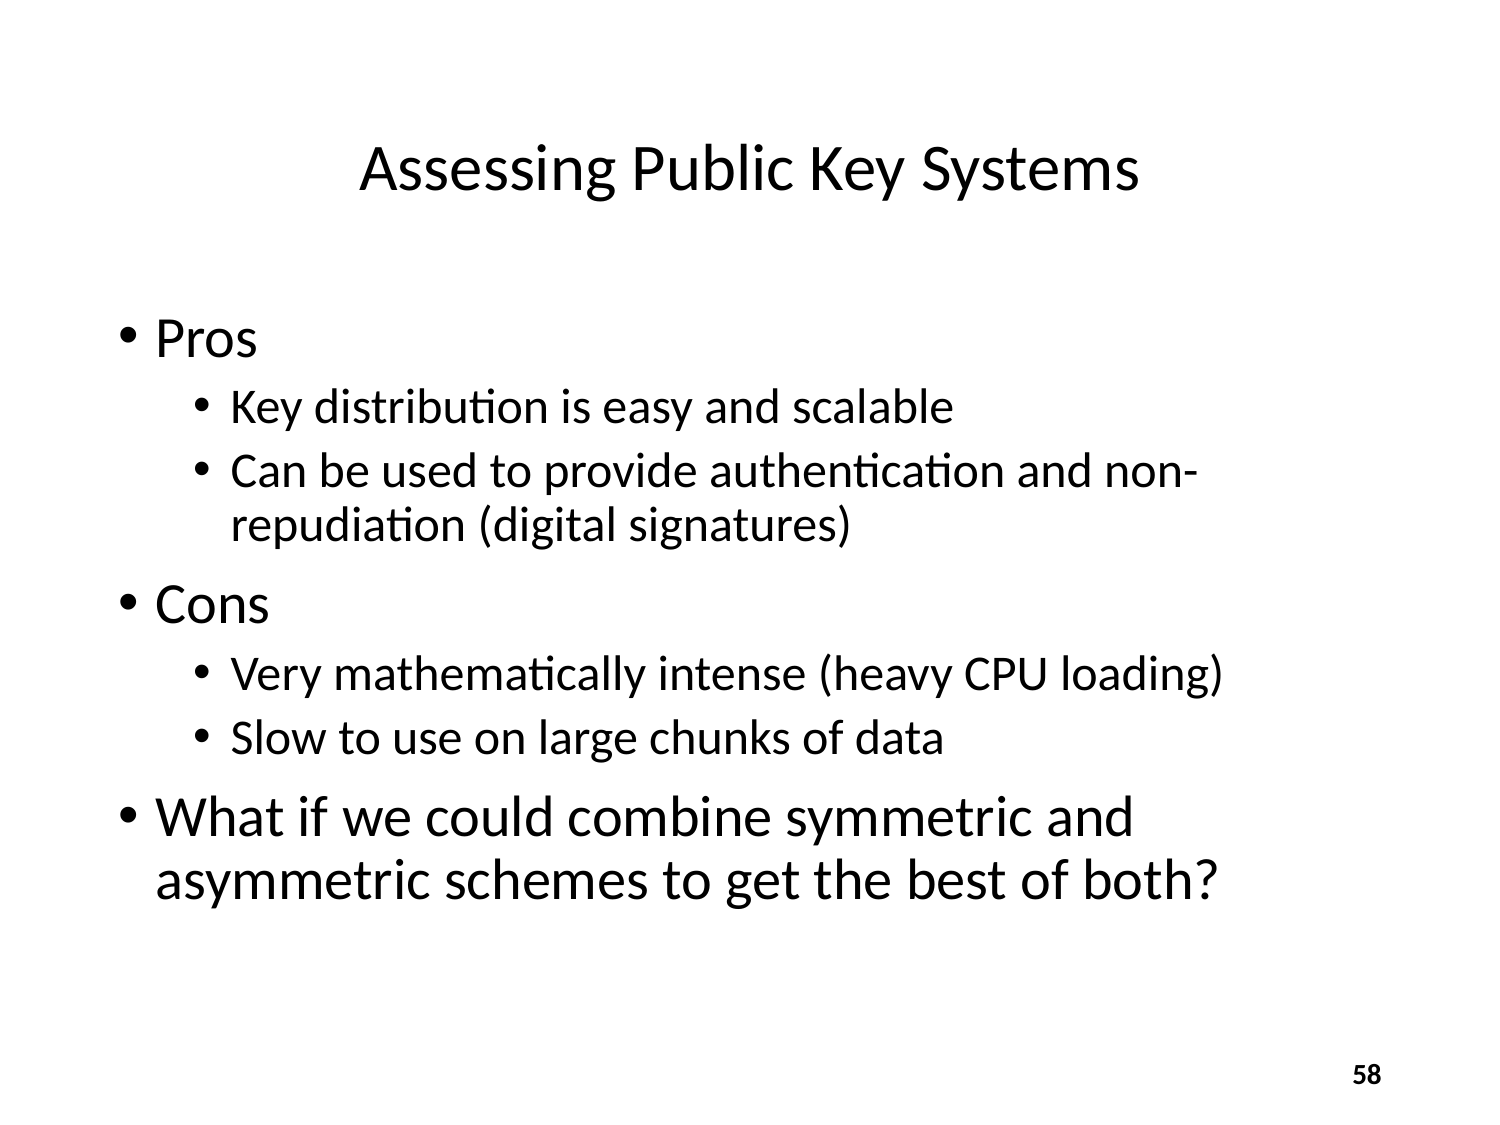

# Assessing Public Key Systems
Pros
Key distribution is easy and scalable
Can be used to provide authentication and non-repudiation (digital signatures)
Cons
Very mathematically intense (heavy CPU loading)
Slow to use on large chunks of data
What if we could combine symmetric and asymmetric schemes to get the best of both?
58